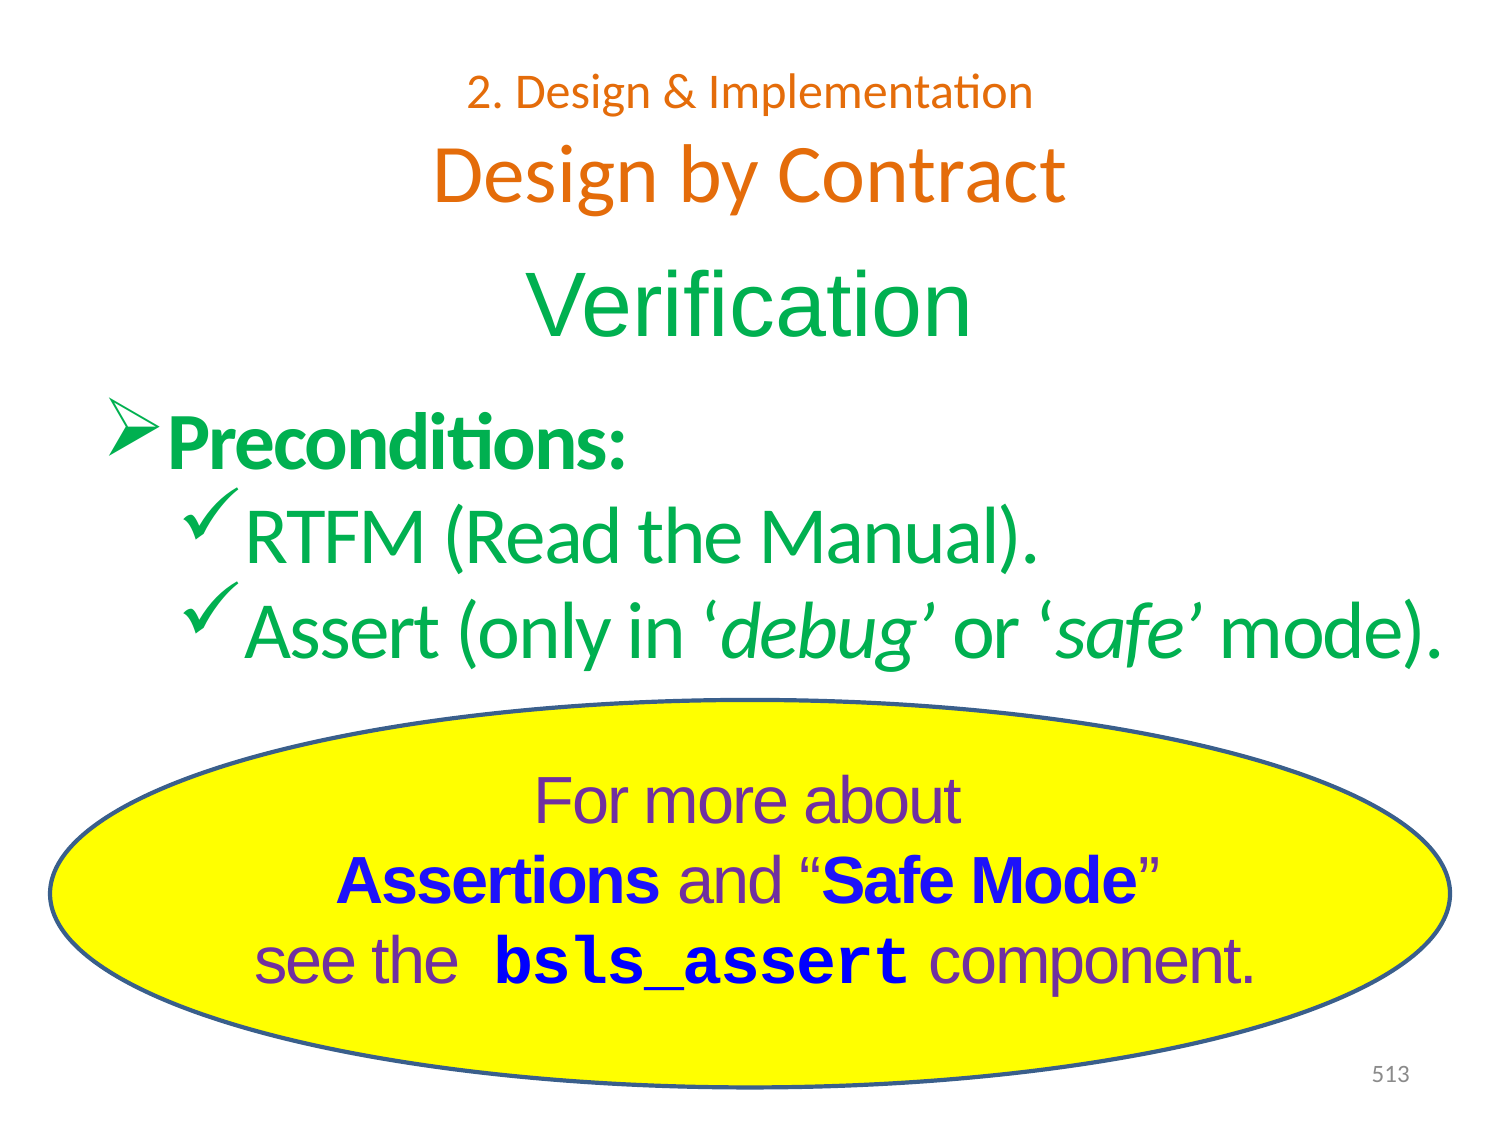

# 2. Design & Implementation Design by Contract
Verification

Preconditions:
RTFM (Read the Manual).
Assert (only in ‘debug’ or ‘safe’ mode).

For more about
Assertions and “Safe Mode”
see the  bsls_assert component.
513